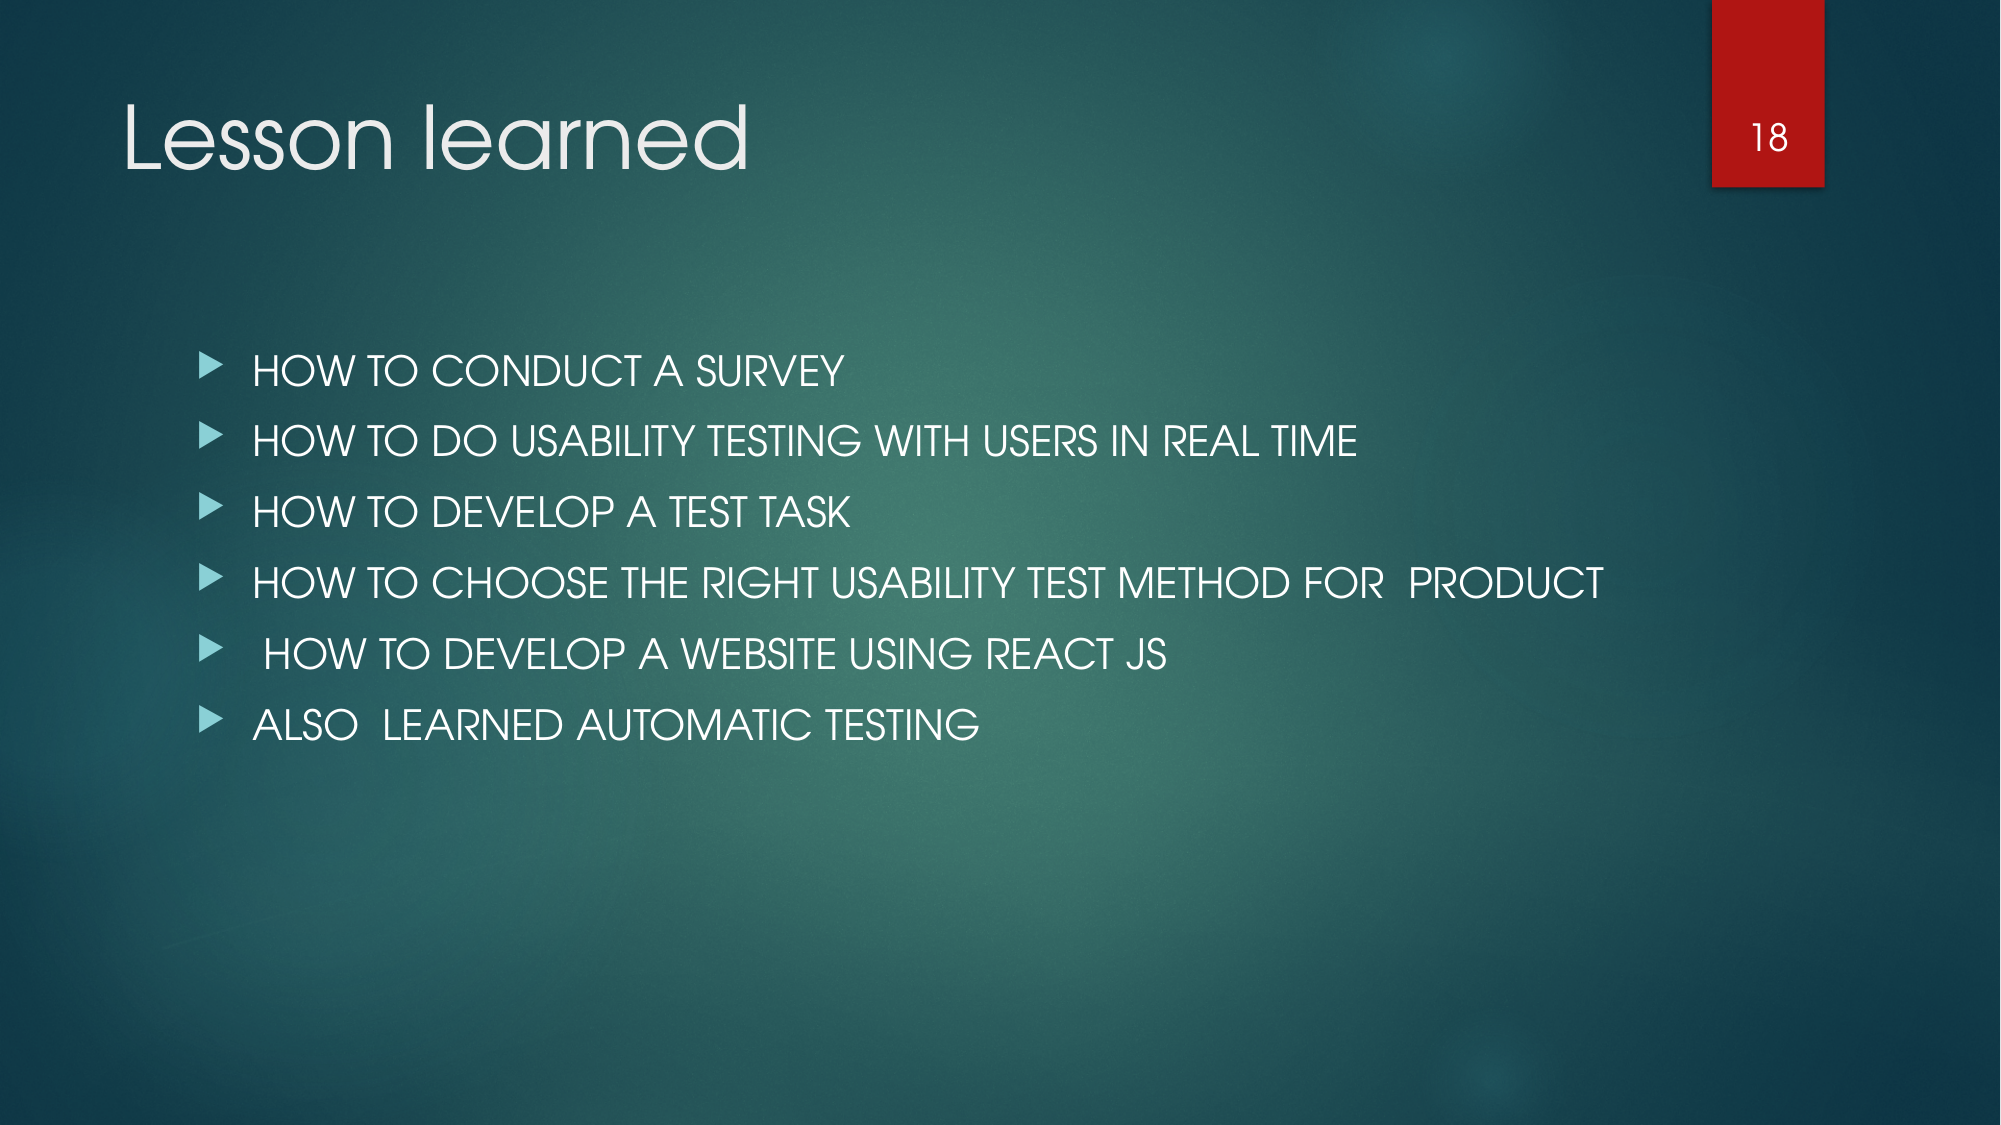

# Lesson learned
18
HOW TO CONDUCT A SURVEY
HOW TO DO USABILITY TESTING WITH USERS IN REAL TIME
HOW TO DEVELOP A TEST TASK
HOW TO CHOOSE THE RIGHT USABILITY TEST METHOD FOR  PRODUCT
 HOW TO DEVELOP A WEBSITE USING REACT JS
ALSO  LEARNED AUTOMATIC TESTING